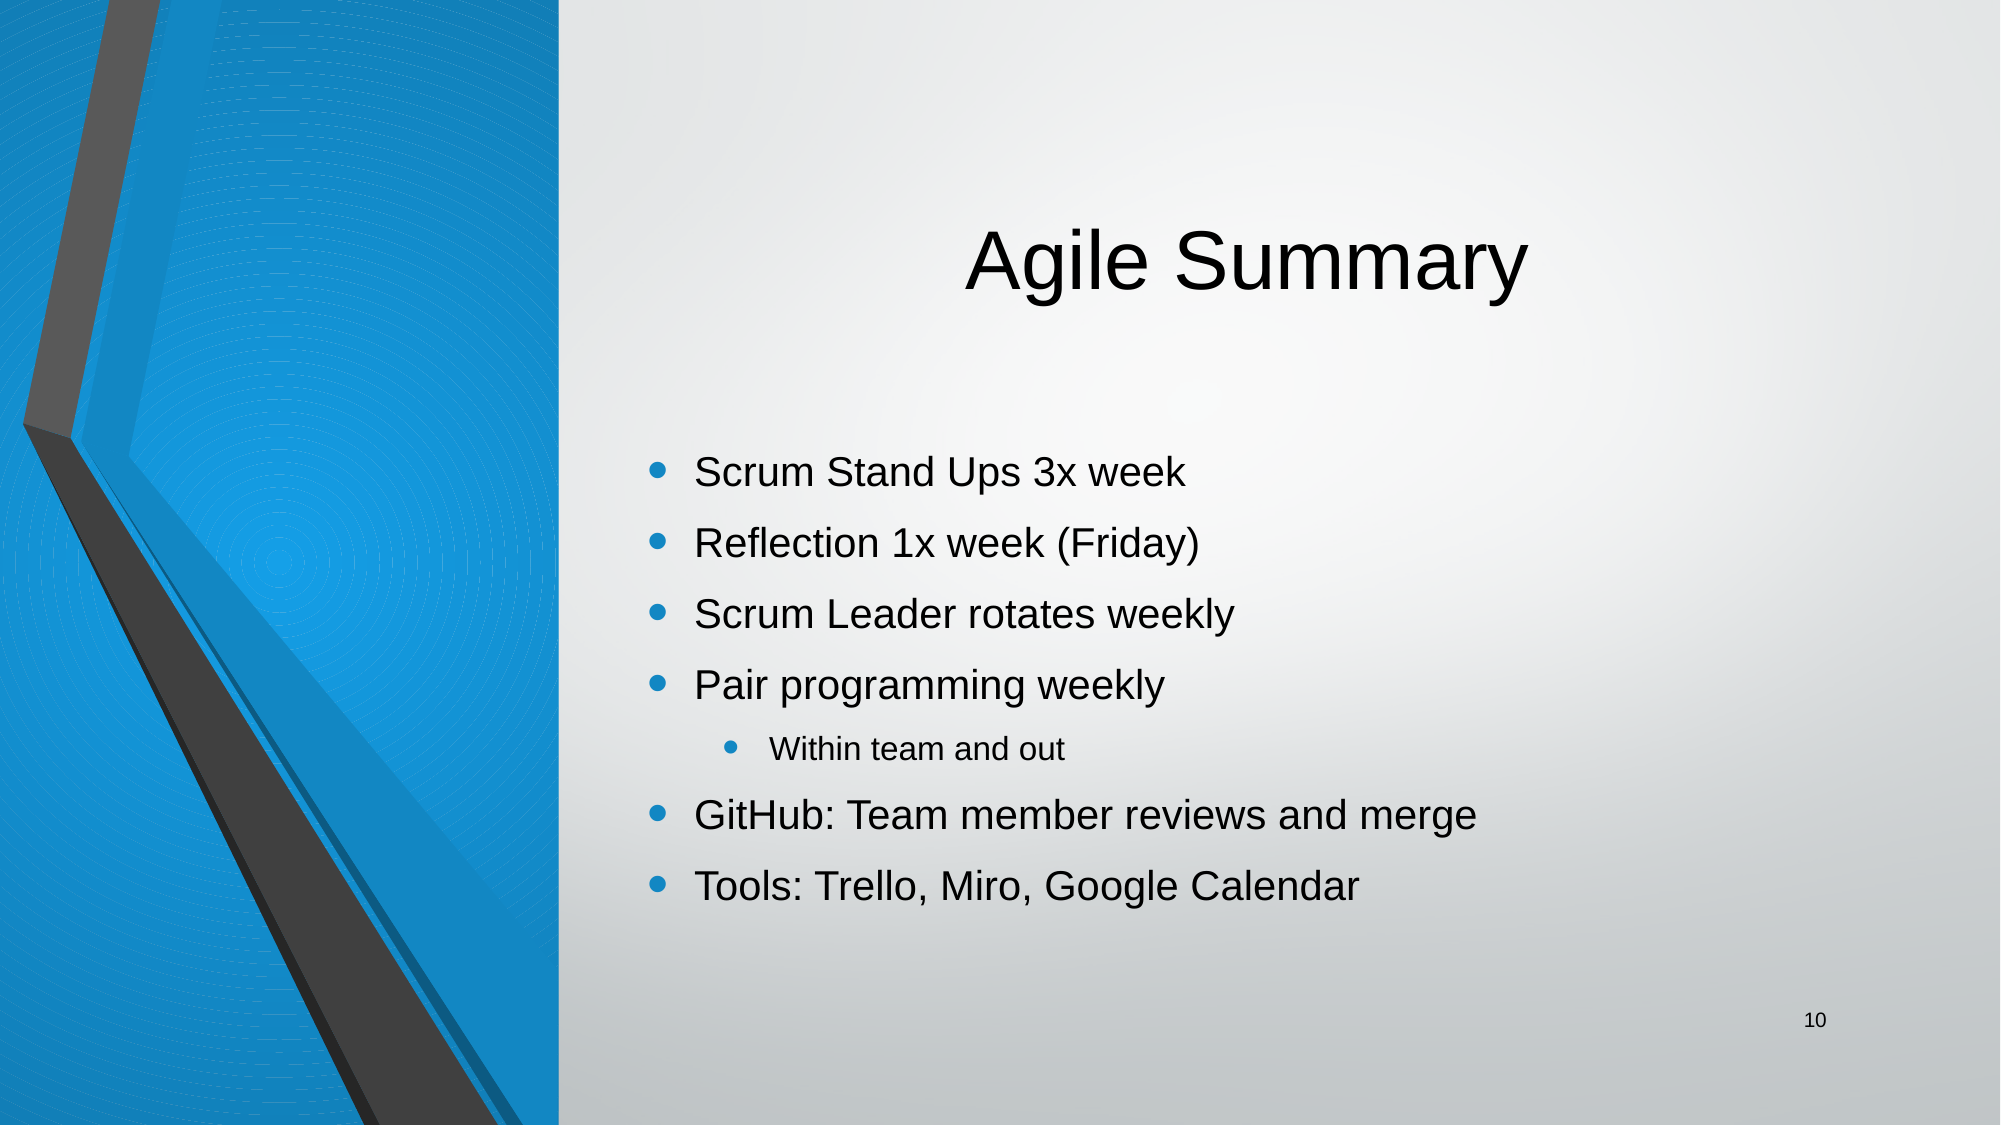

# Agile Summary

Scrum Stand Ups 3x week
Reflection 1x week (Friday)
Scrum Leader rotates weekly
Pair programming weekly
Within team and out
GitHub: Team member reviews and merge
Tools: Trello, Miro, Google Calendar

10